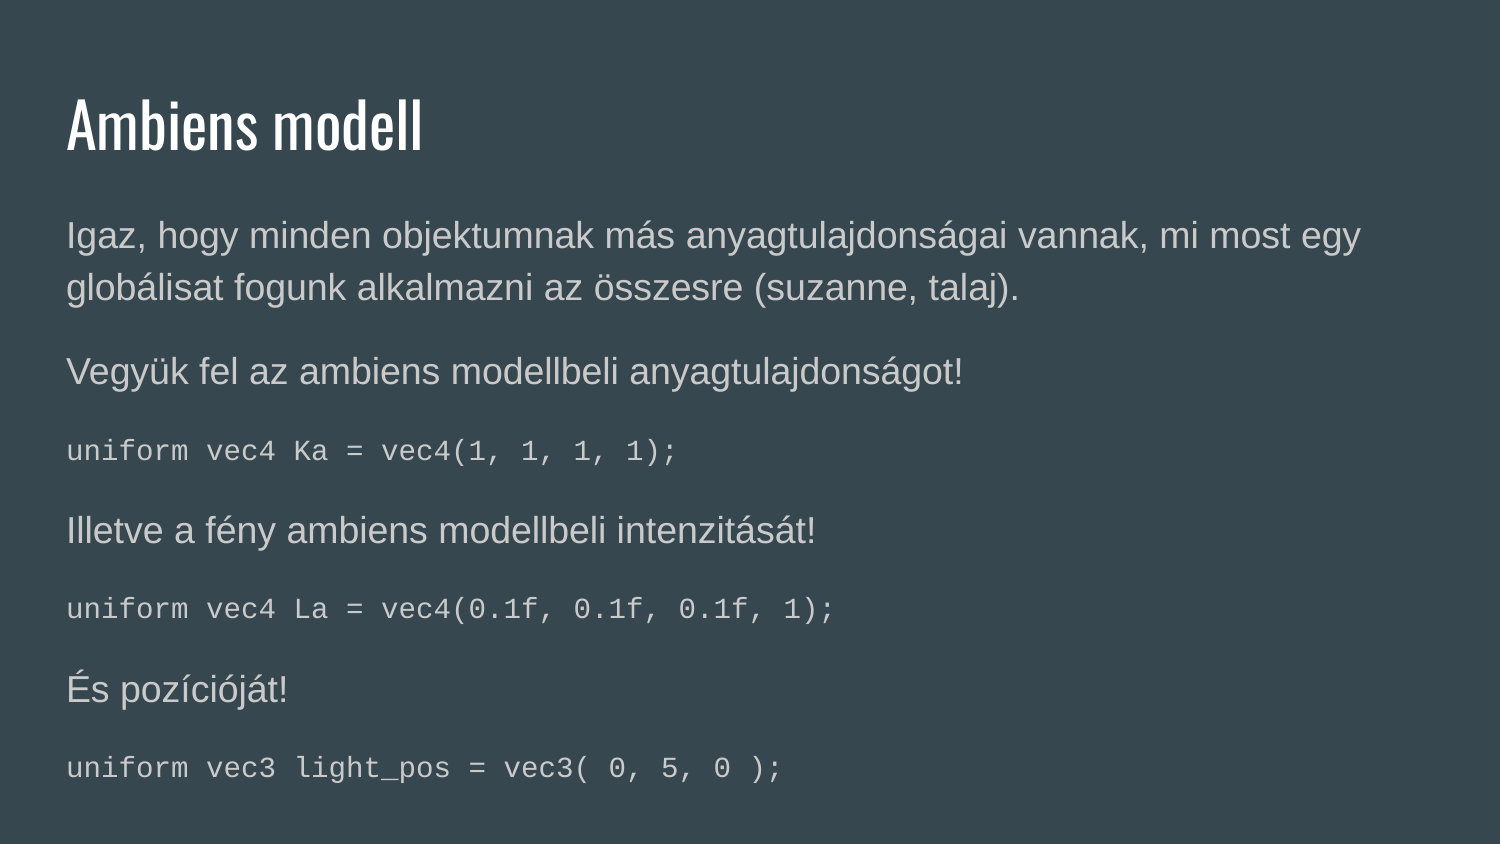

# Ambiens modell
Igaz, hogy minden objektumnak más anyagtulajdonságai vannak, mi most egy globálisat fogunk alkalmazni az összesre (suzanne, talaj).
Vegyük fel az ambiens modellbeli anyagtulajdonságot!
uniform vec4 Ka = vec4(1, 1, 1, 1);
Illetve a fény ambiens modellbeli intenzitását!
uniform vec4 La = vec4(0.1f, 0.1f, 0.1f, 1);
És pozícióját!
uniform vec3 light_pos = vec3( 0, 5, 0 );